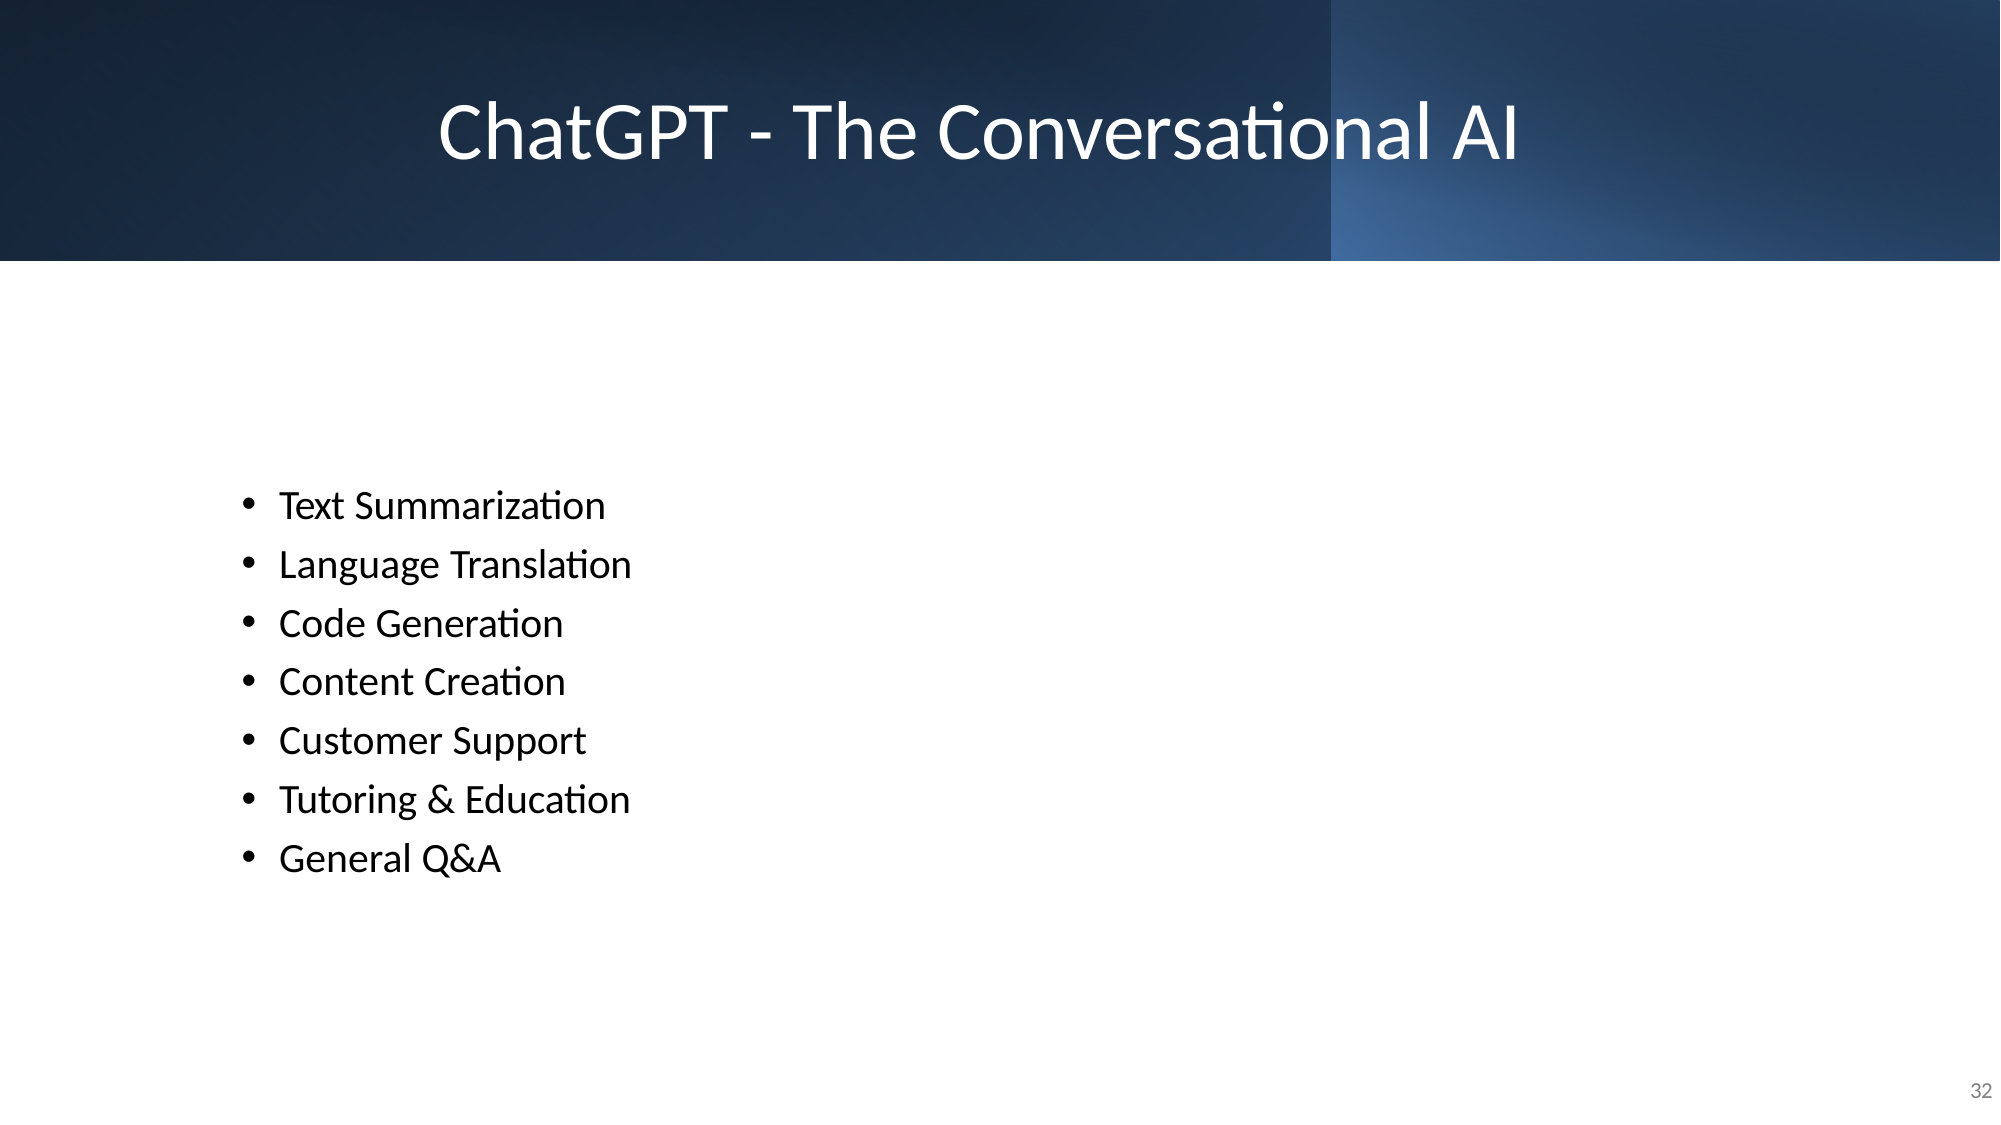

# ChatGPT - The Conversational AI
Text Summarization
Language Translation
Code Generation
Content Creation
Customer Support
Tutoring & Education
General Q&A
32